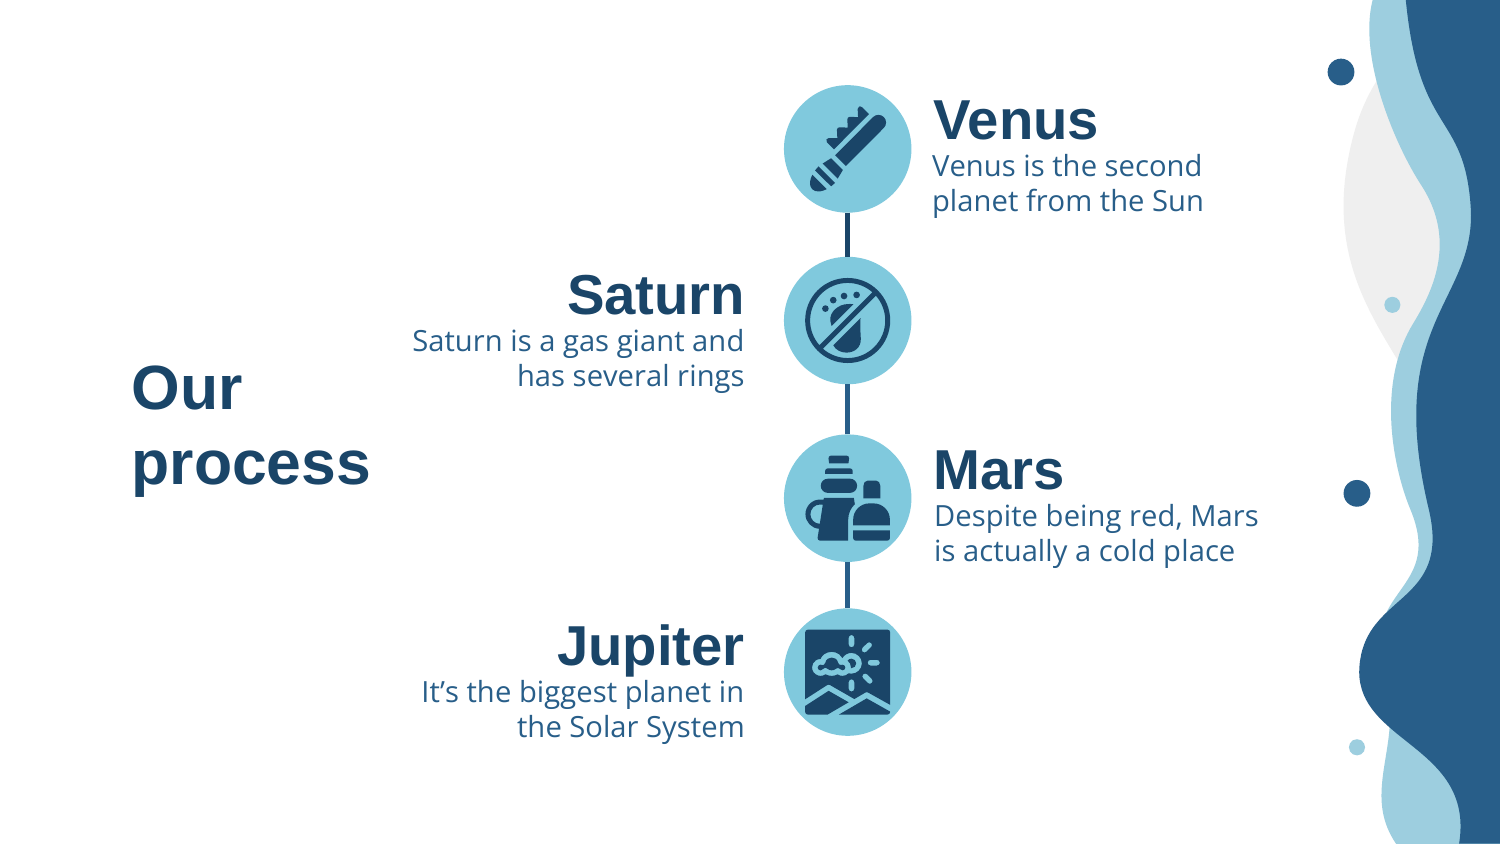

Venus

Venus is the second planet from the Sun
Saturn

Saturn is a gas giant and has several rings
# Our process
Mars

Despite being red, Mars is actually a cold place
Jupiter

It’s the biggest planet in the Solar System